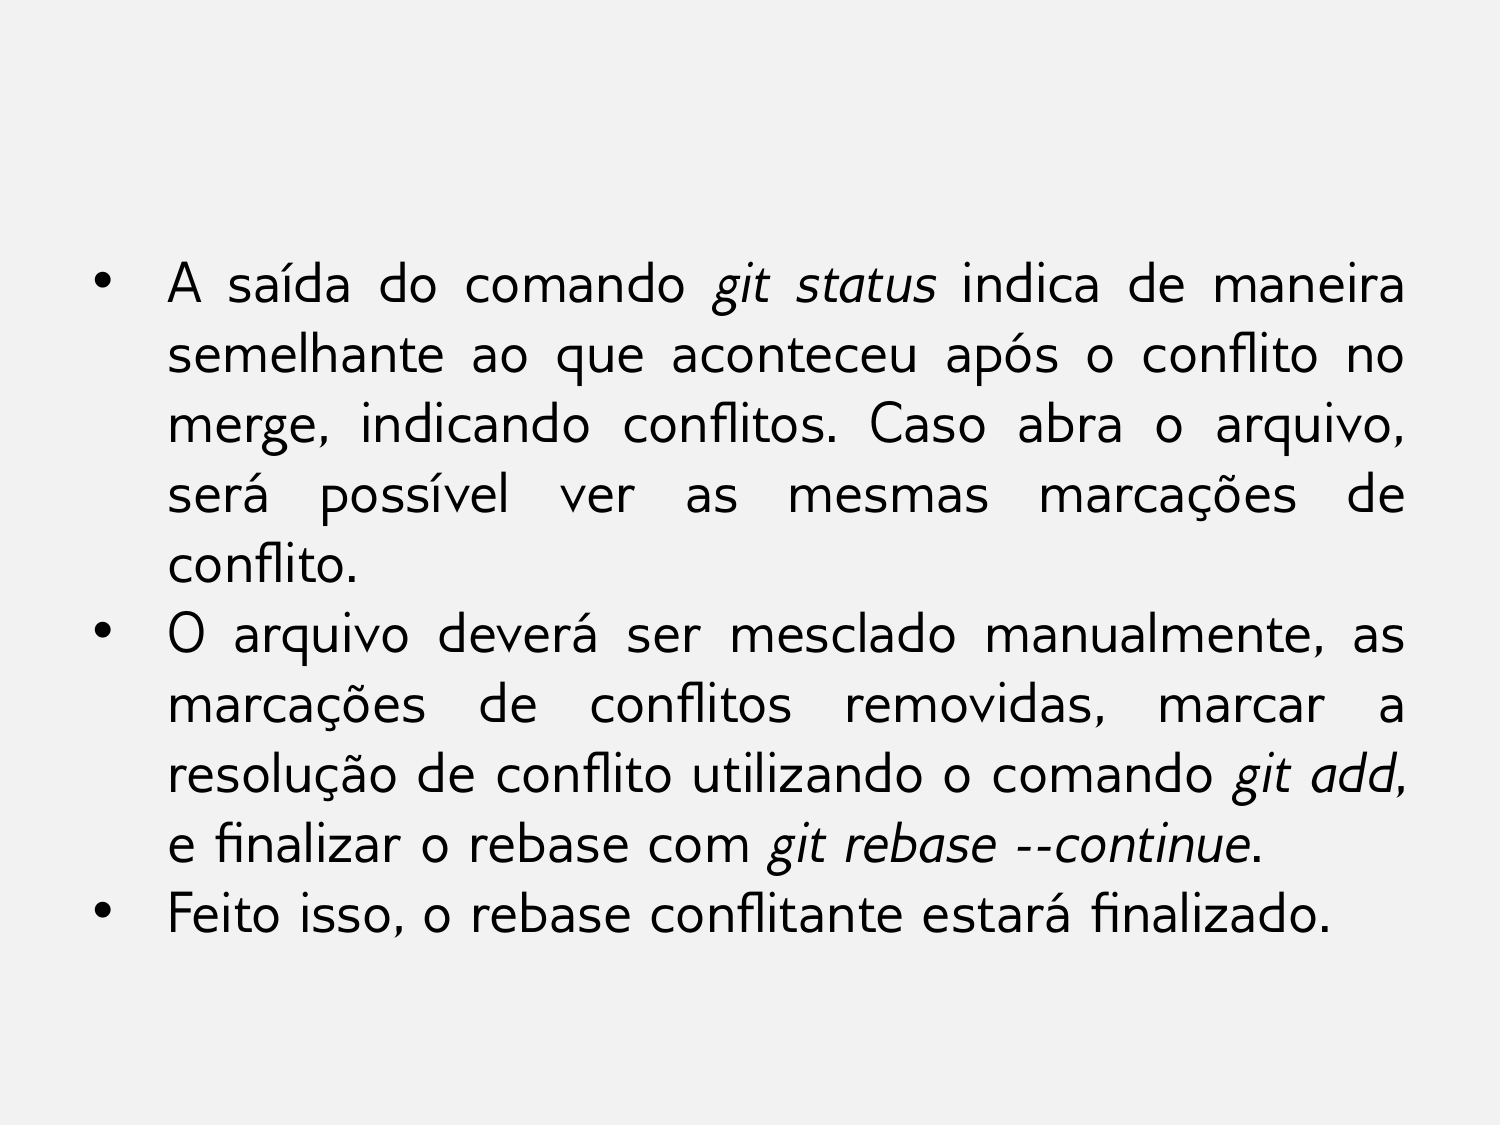

A saída do comando git status indica de maneira semelhante ao que aconteceu após o conflito no merge, indicando conflitos. Caso abra o arquivo, será possível ver as mesmas marcações de conflito.
O arquivo deverá ser mesclado manualmente, as marcações de conflitos removidas, marcar a resolução de conflito utilizando o comando git add, e finalizar o rebase com git rebase --continue.
Feito isso, o rebase conflitante estará finalizado.